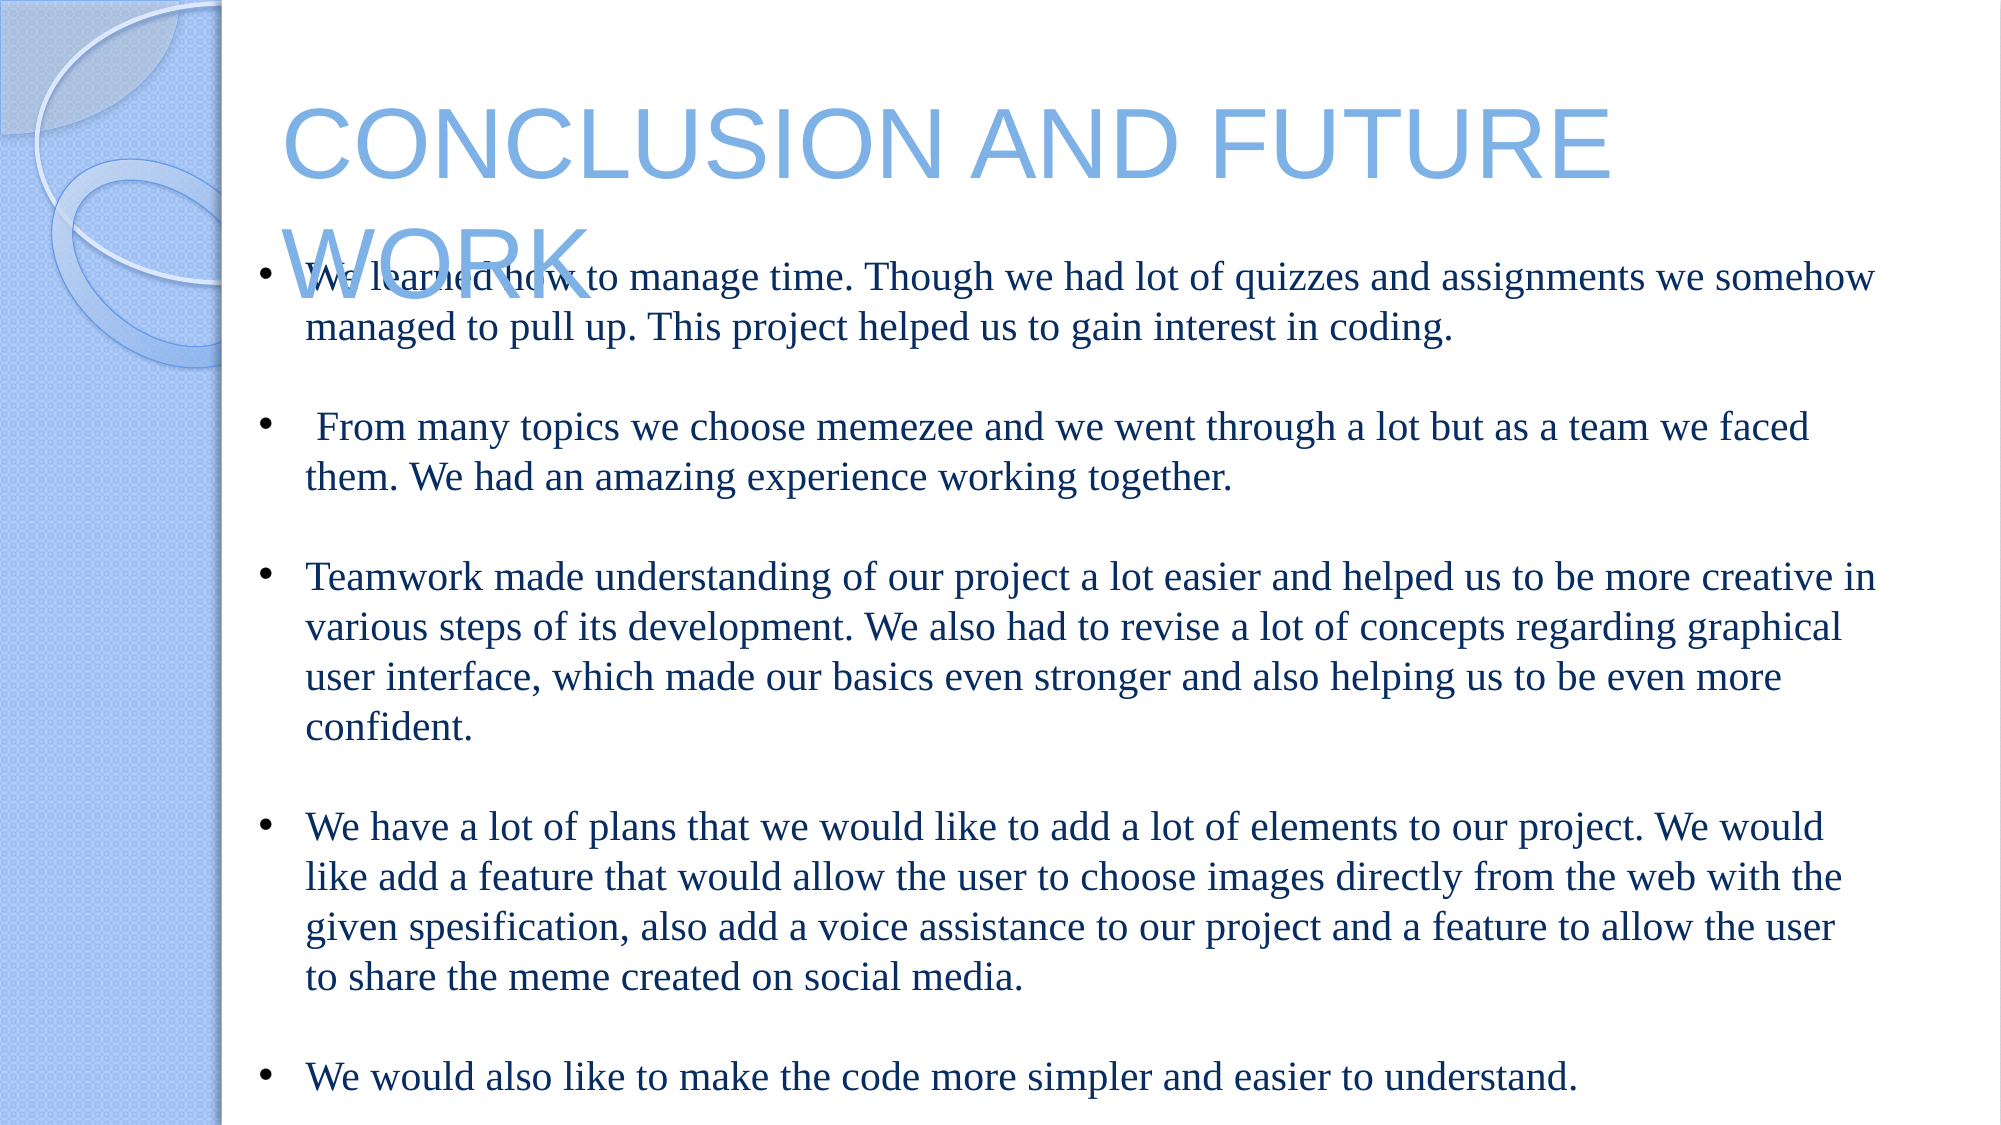

CONCLUSION AND FUTURE WORK
We learned how to manage time. Though we had lot of quizzes and assignments we somehow managed to pull up. This project helped us to gain interest in coding.

 From many topics we choose memezee and we went through a lot but as a team we faced them. We had an amazing experience working together.

Teamwork made understanding of our project a lot easier and helped us to be more creative in various steps of its development. We also had to revise a lot of concepts regarding graphical user interface, which made our basics even stronger and also helping us to be even more confident.

We have a lot of plans that we would like to add a lot of elements to our project. We would like add a feature that would allow the user to choose images directly from the web with the given spesification, also add a voice assistance to our project and a feature to allow the user to share the meme created on social media.

We would also like to make the code more simpler and easier to understand.